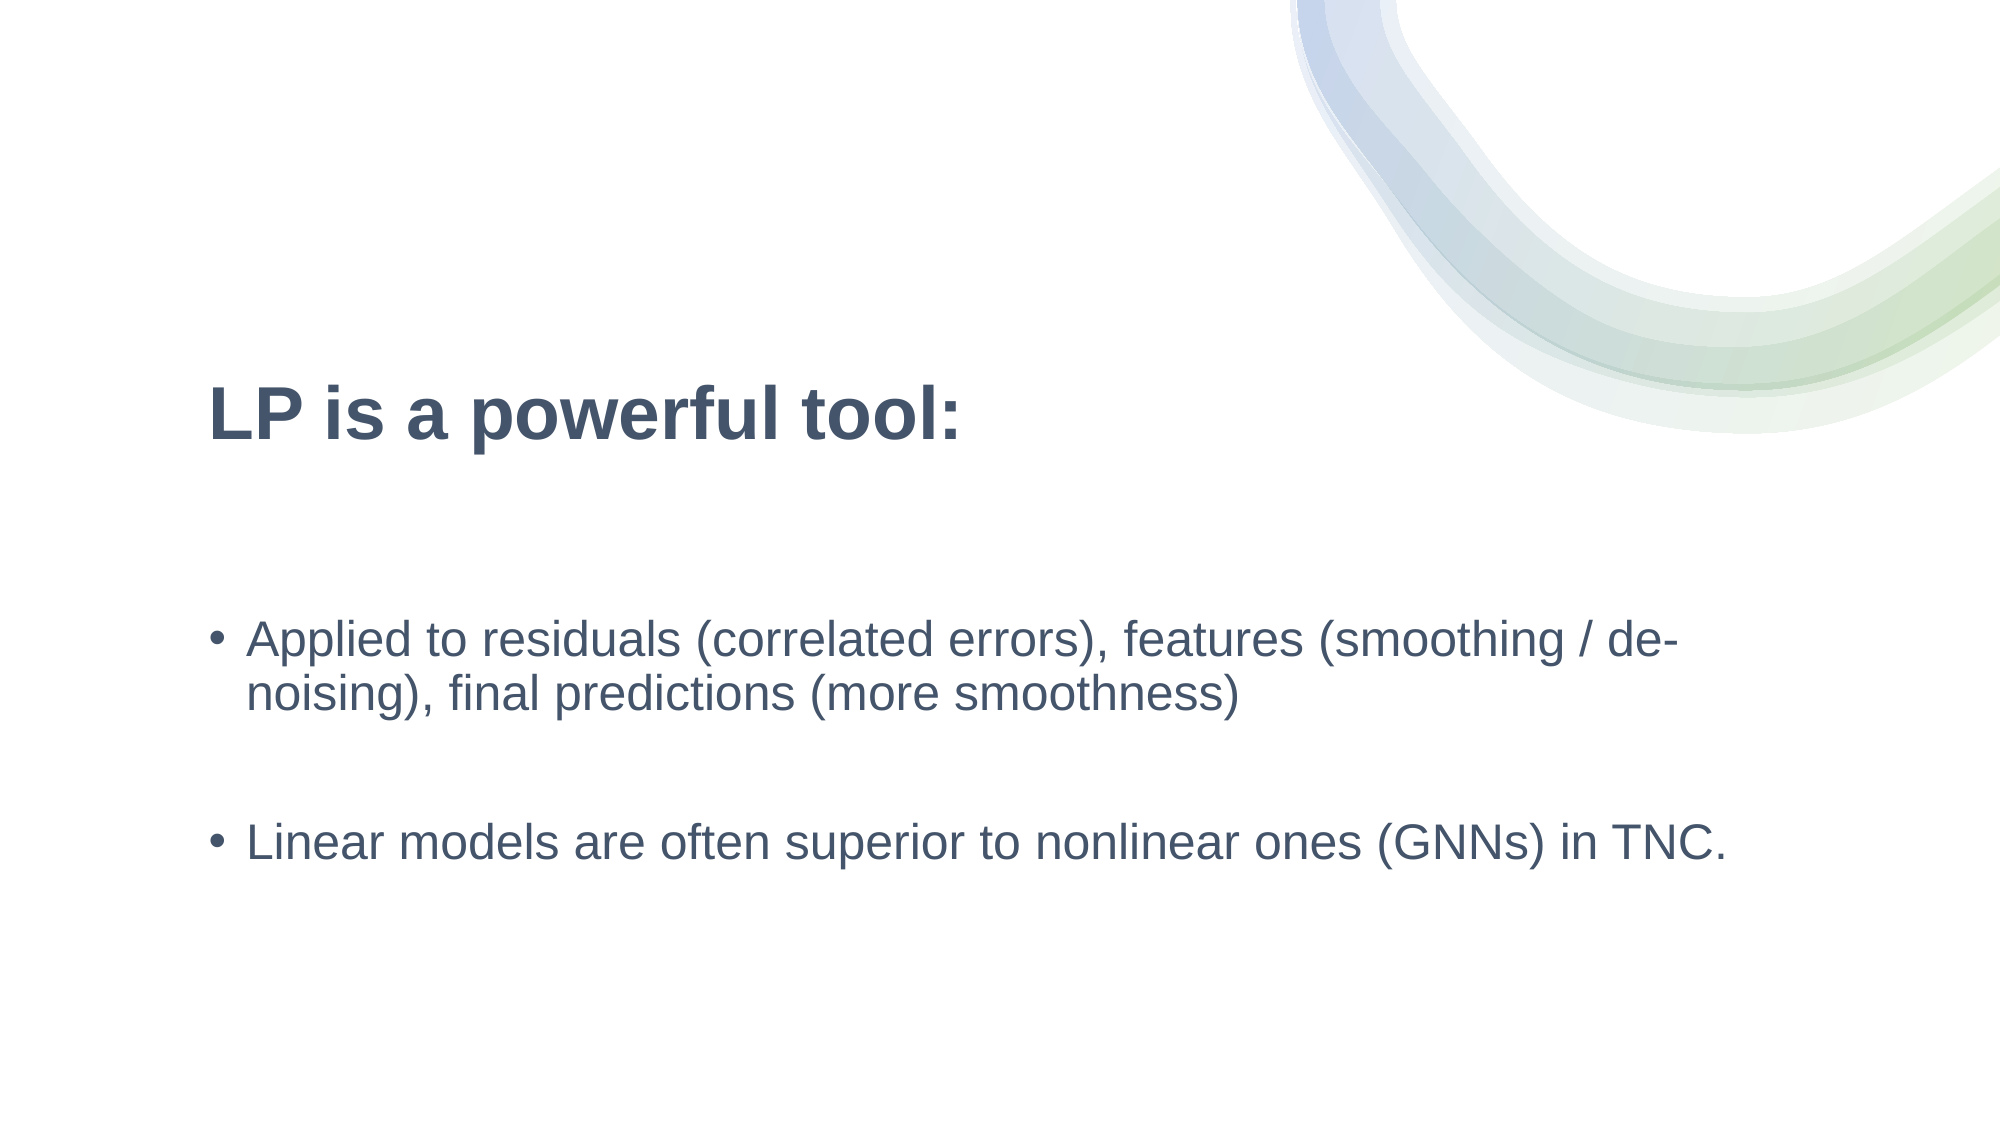

# LP is a powerful tool:
Applied to residuals (correlated errors), features (smoothing / de-noising), final predictions (more smoothness)

Linear models are often superior to nonlinear ones (GNNs) in TNC.